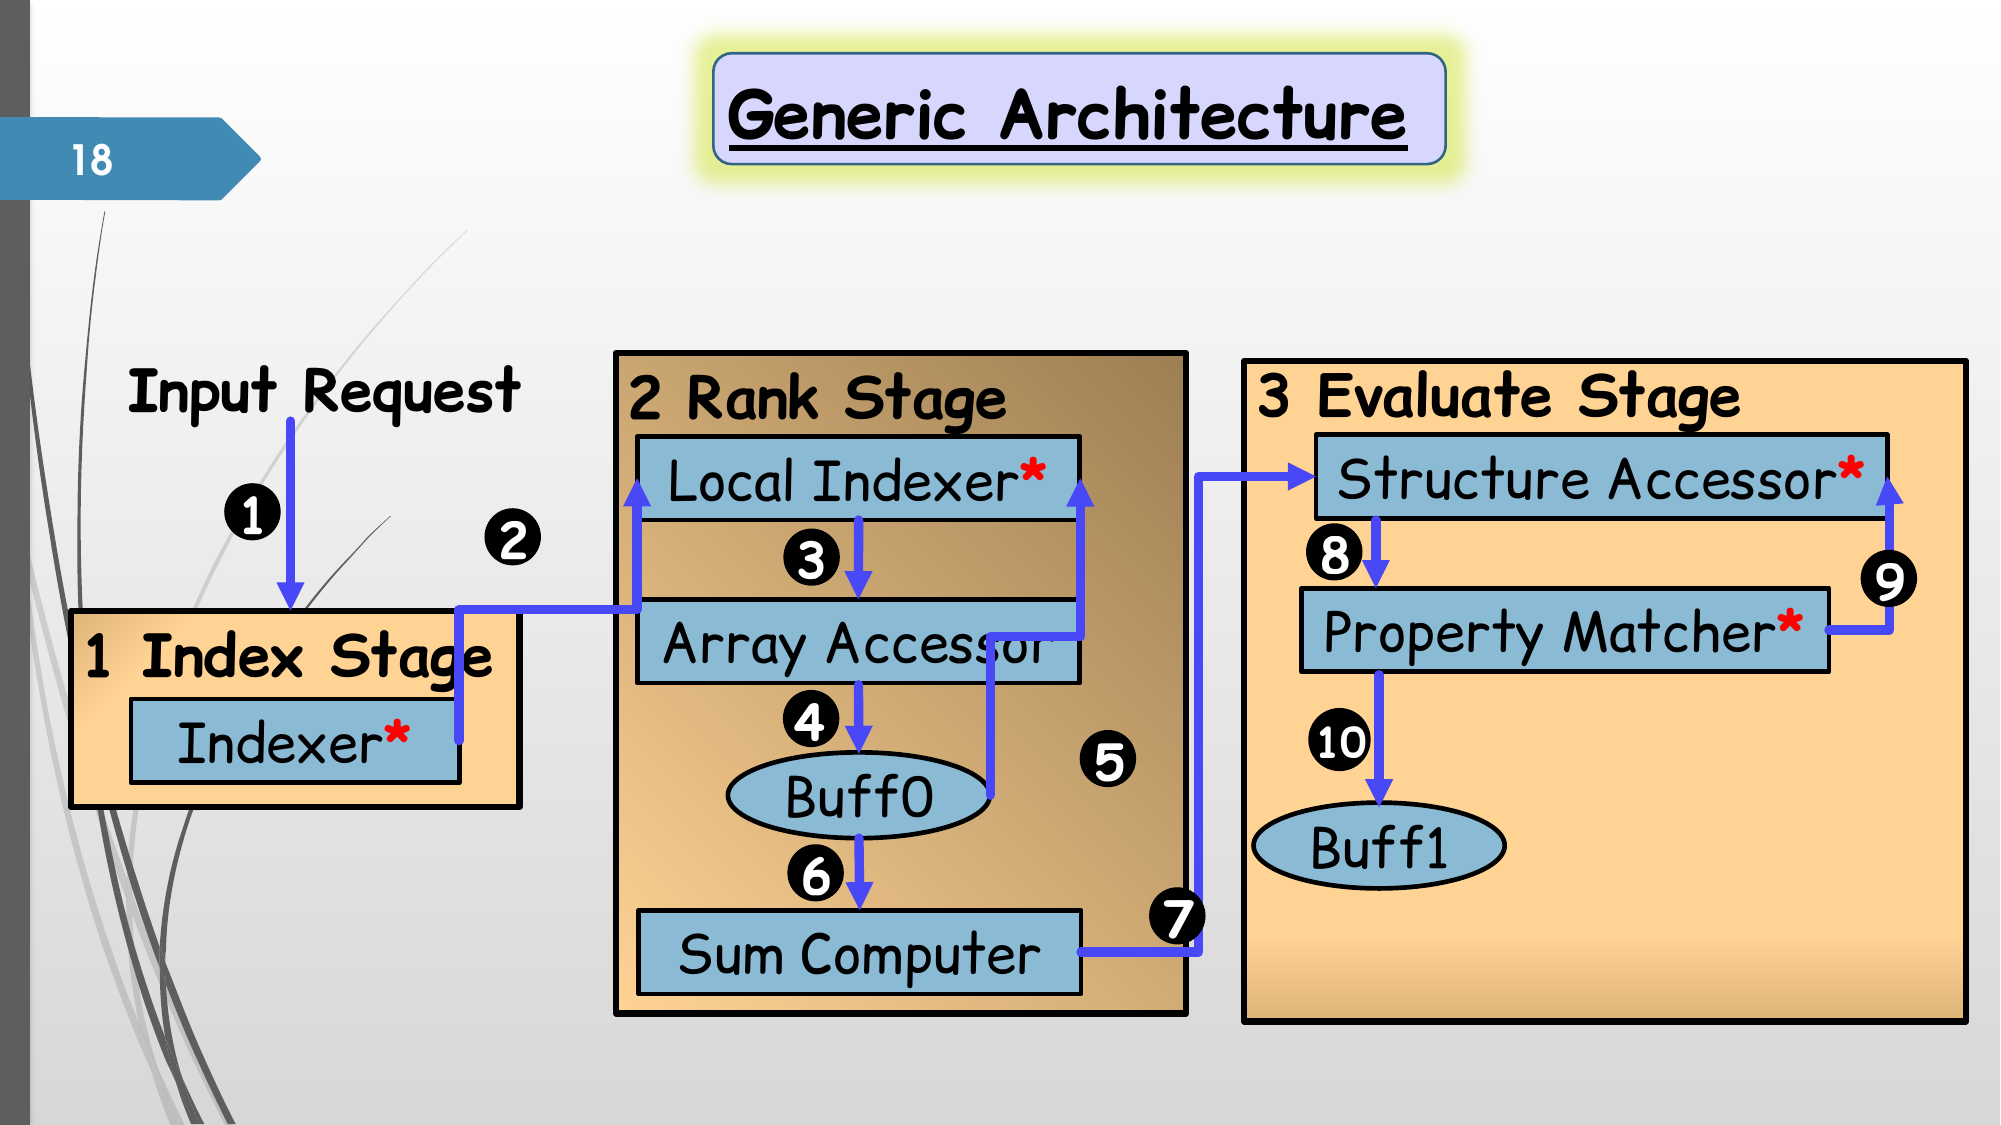

Generic Architecture
18
Input Request
3 Evaluate Stage
2 Rank Stage

Structure Accessor*
Local Indexer*
1

2

8
3

9

Property Matcher*
Array Accessor
1 Index Stage

4

Indexer*
10

5

Buff0
Buff1
6

7

Sum Computer